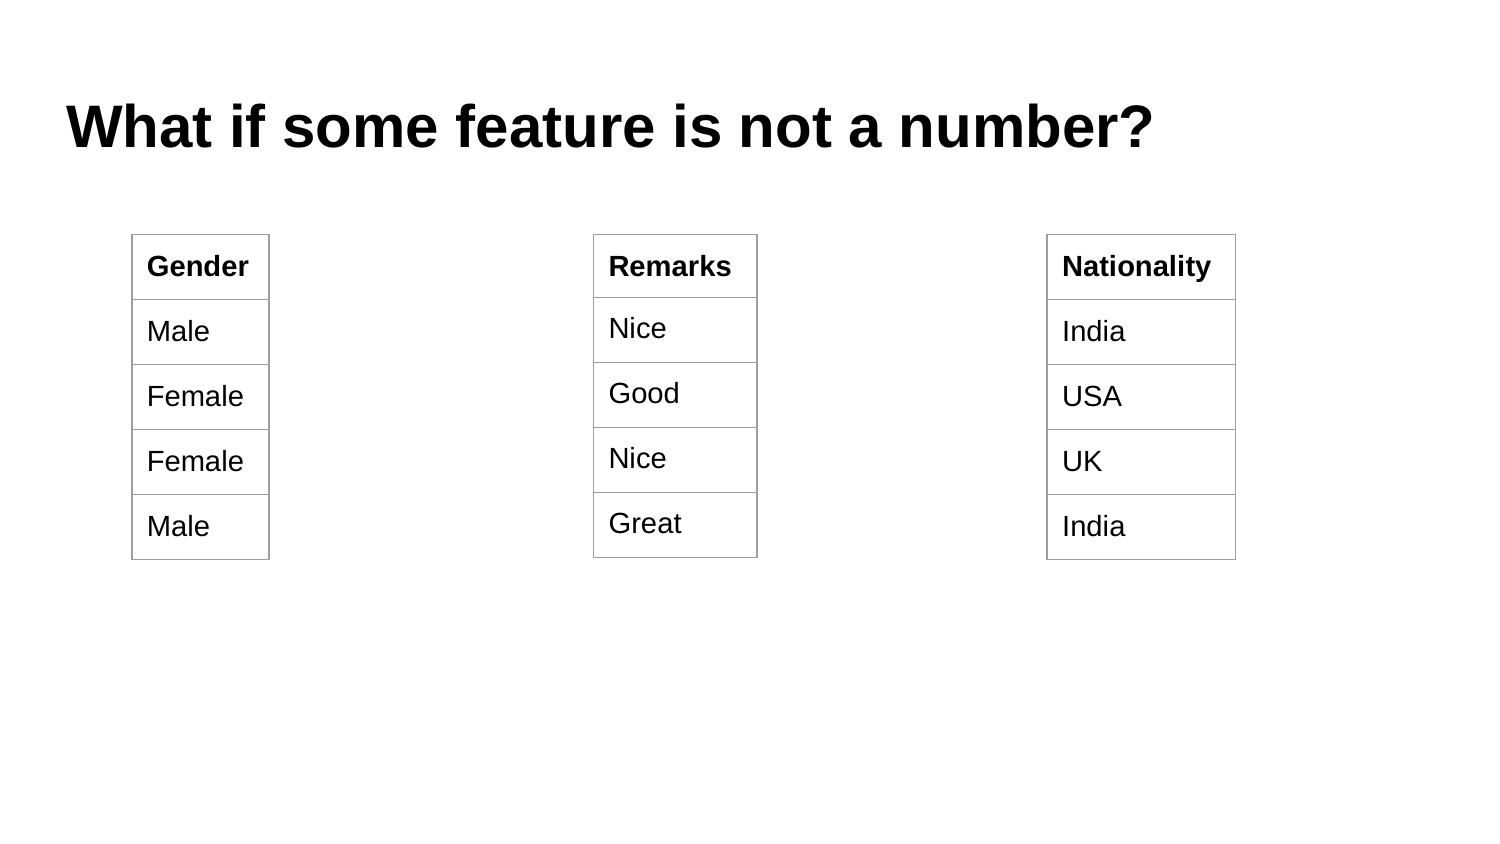

# What if some feature is not a number?
| Gender |
| --- |
| Male |
| Female |
| Female |
| Male |
| Remarks |
| --- |
| Nice |
| Good |
| Nice |
| Great |
| Nationality |
| --- |
| India |
| USA |
| UK |
| India |